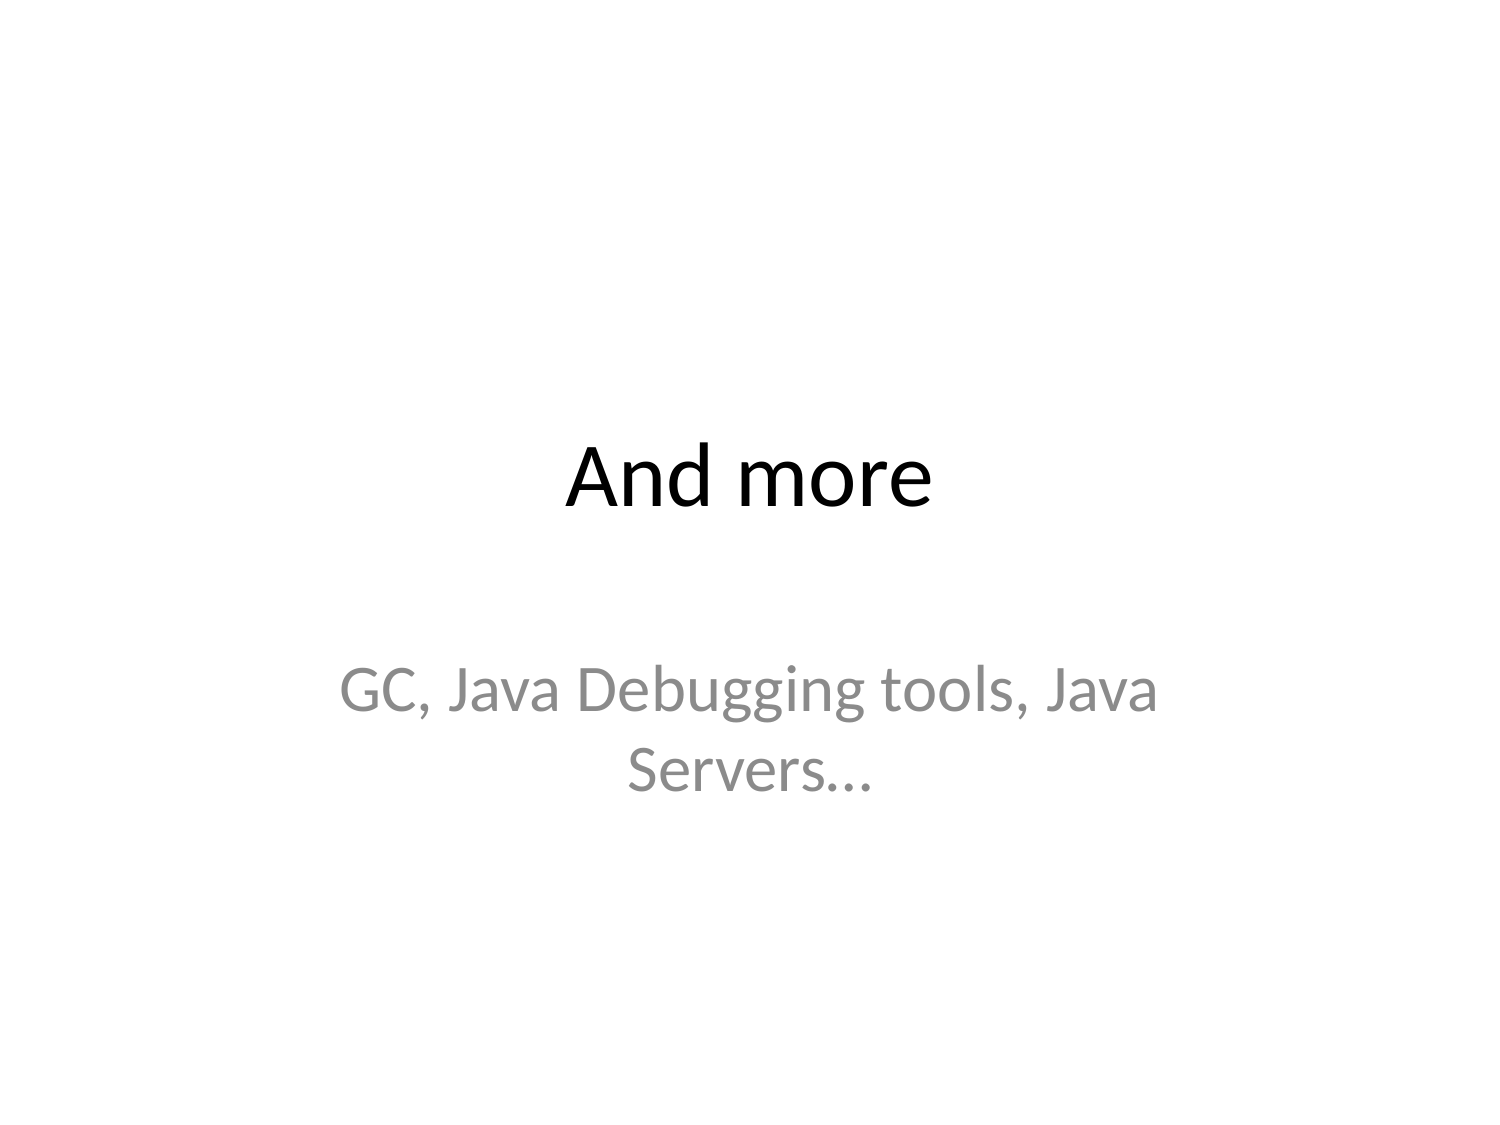

# And more
GC, Java Debugging tools, Java Servers…